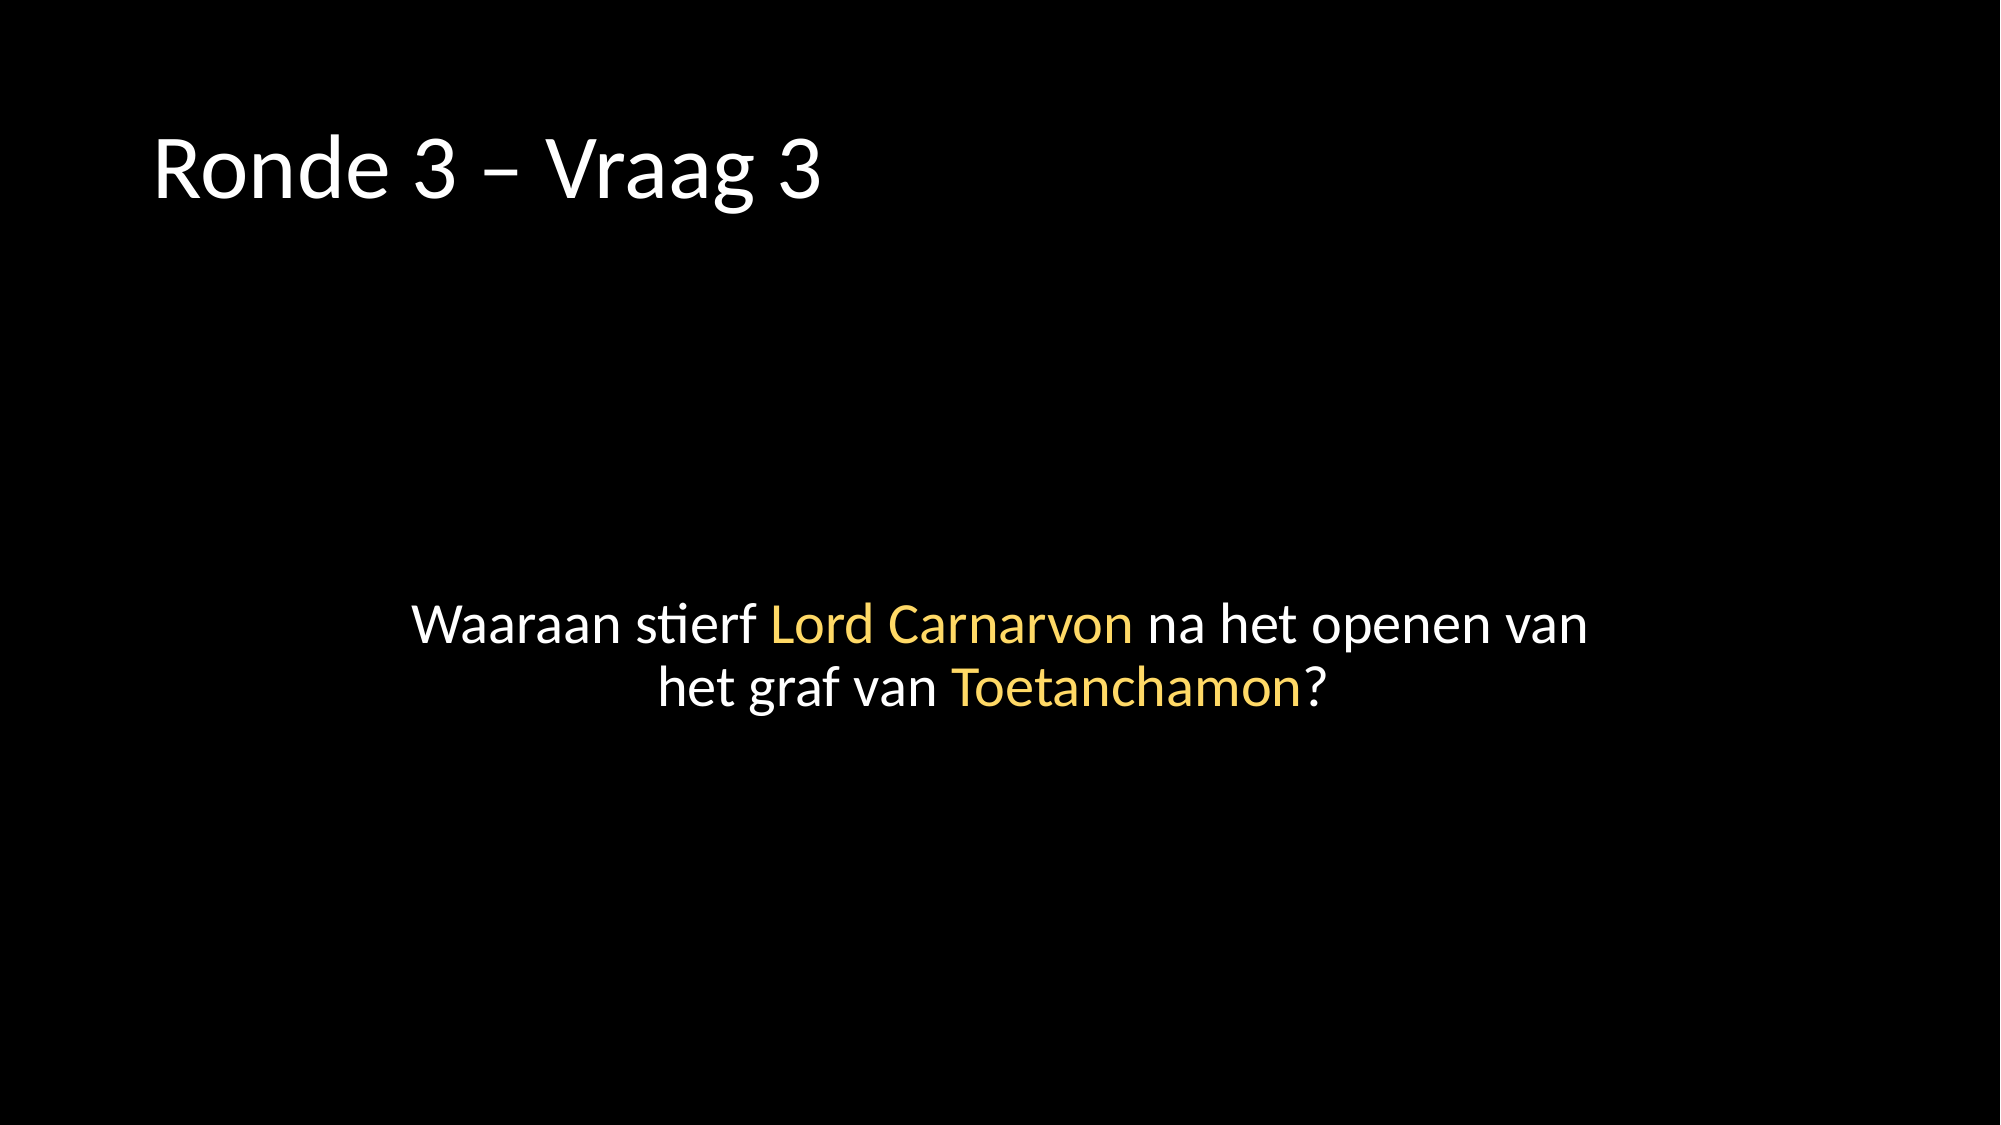

# Ronde 3 – Vraag 3
Waaraan stierf Lord Carnarvon na het openen van het graf van Toetanchamon?